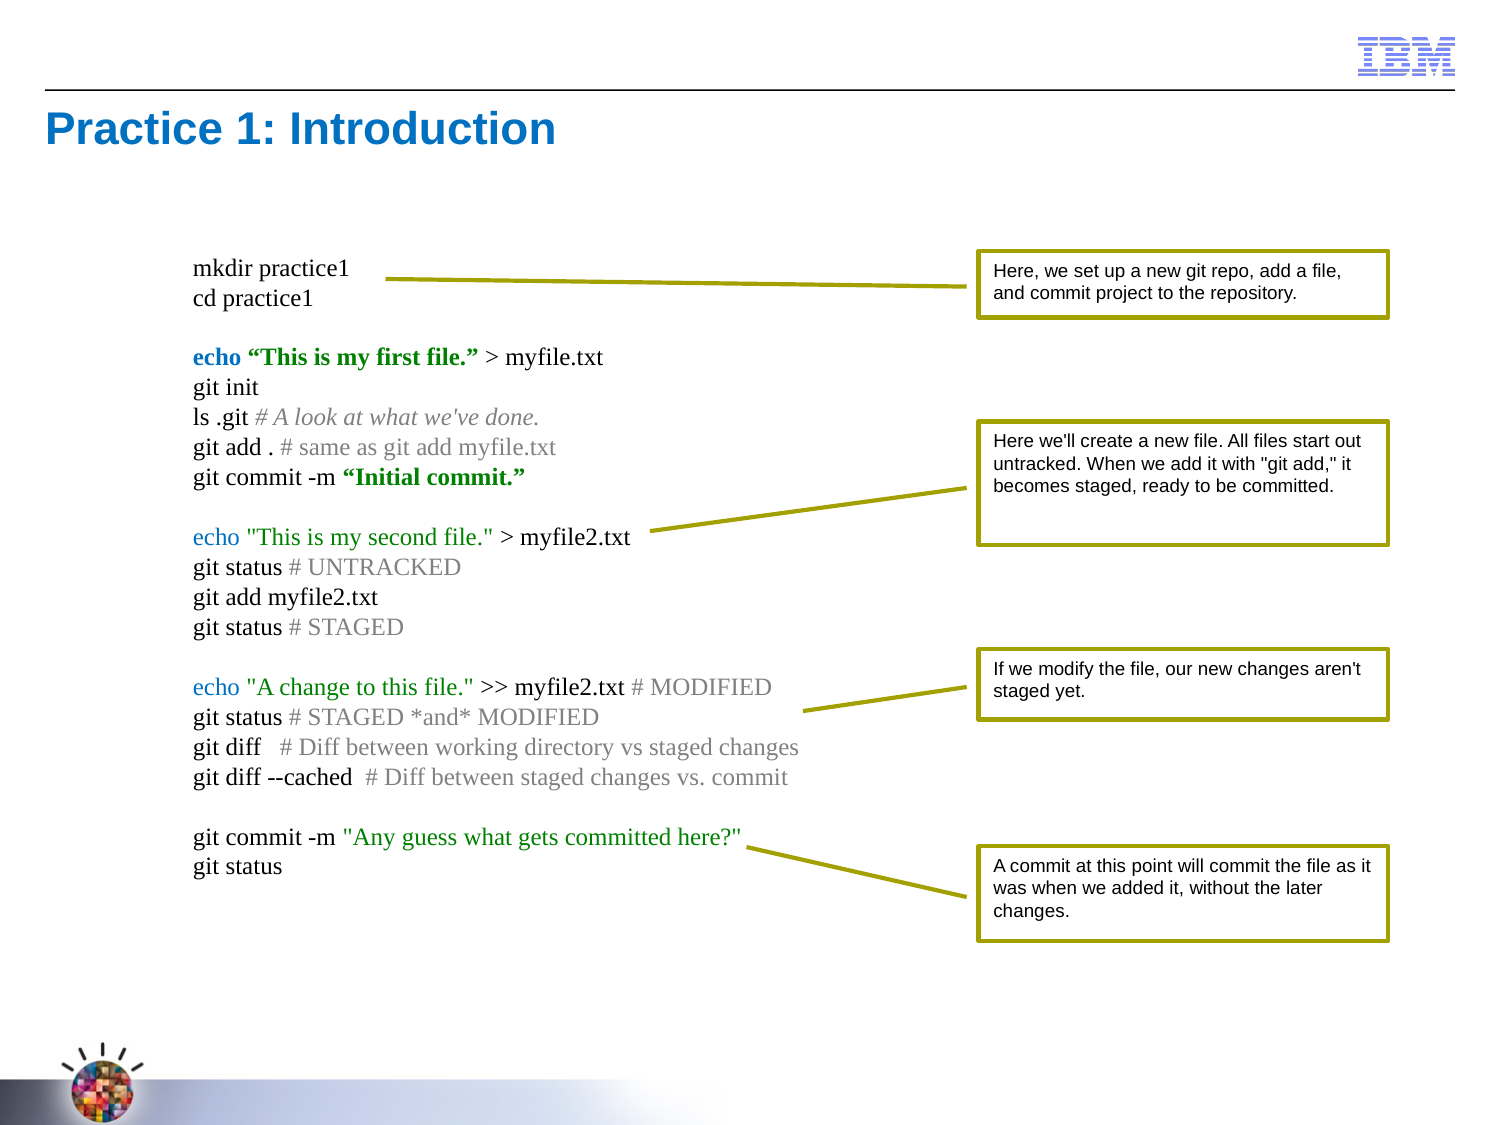

Practice 1: Introduction
mkdir practice1
cd practice1

echo “This is my first file.” > myfile.txt
git init
ls .git # A look at what we've done.
git add . # same as git add myfile.txt
git commit -m “Initial commit.”

echo "This is my second file." > myfile2.txt
git status # UNTRACKED
git add myfile2.txt
git status # STAGED

echo "A change to this file." >> myfile2.txt # MODIFIED
git status # STAGED *and* MODIFIED
git diff   # Diff between working directory vs staged changes
git diff --cached  # Diff between staged changes vs. commit

git commit -m "Any guess what gets committed here?"
git status

Here, we set up a new git repo, add a file, and commit project to the repository.
Here we'll create a new file. All files start out untracked. When we add it with "git add," it becomes staged, ready to be committed.
If we modify the file, our new changes aren't staged yet.
A commit at this point will commit the file as it was when we added it, without the later changes.